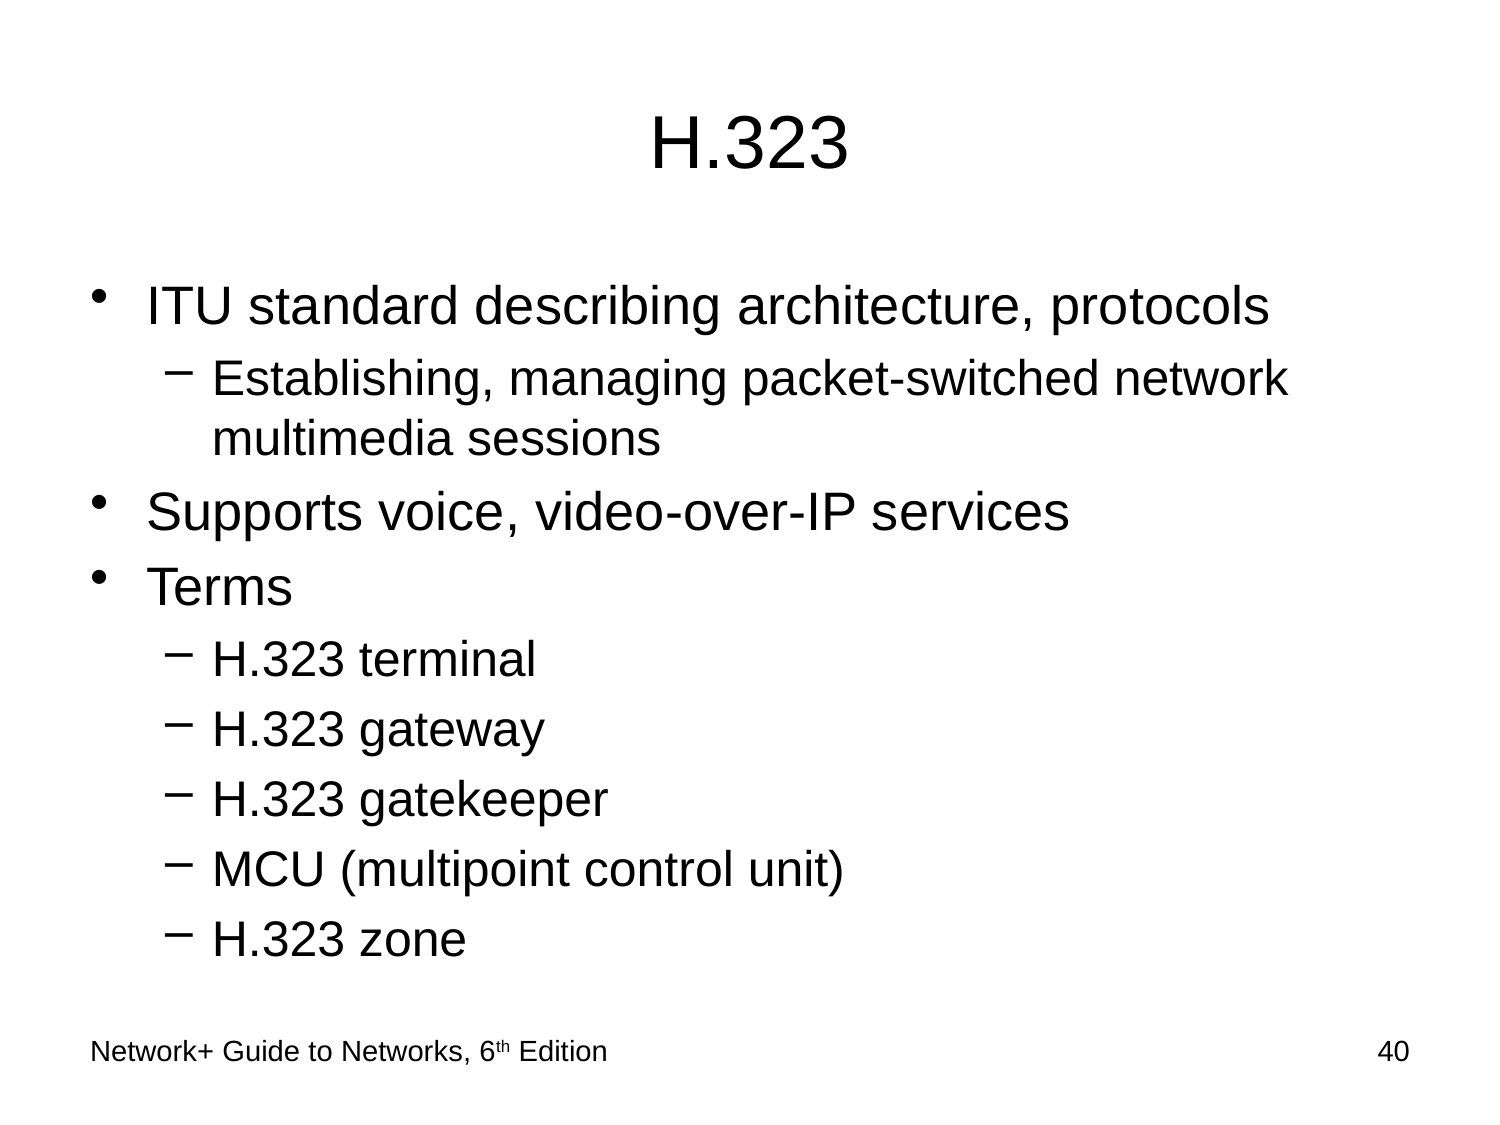

# H.323
ITU standard describing architecture, protocols
Establishing, managing packet-switched network multimedia sessions
Supports voice, video-over-IP services
Terms
H.323 terminal
H.323 gateway
H.323 gatekeeper
MCU (multipoint control unit)
H.323 zone
Network+ Guide to Networks, 6th Edition
40